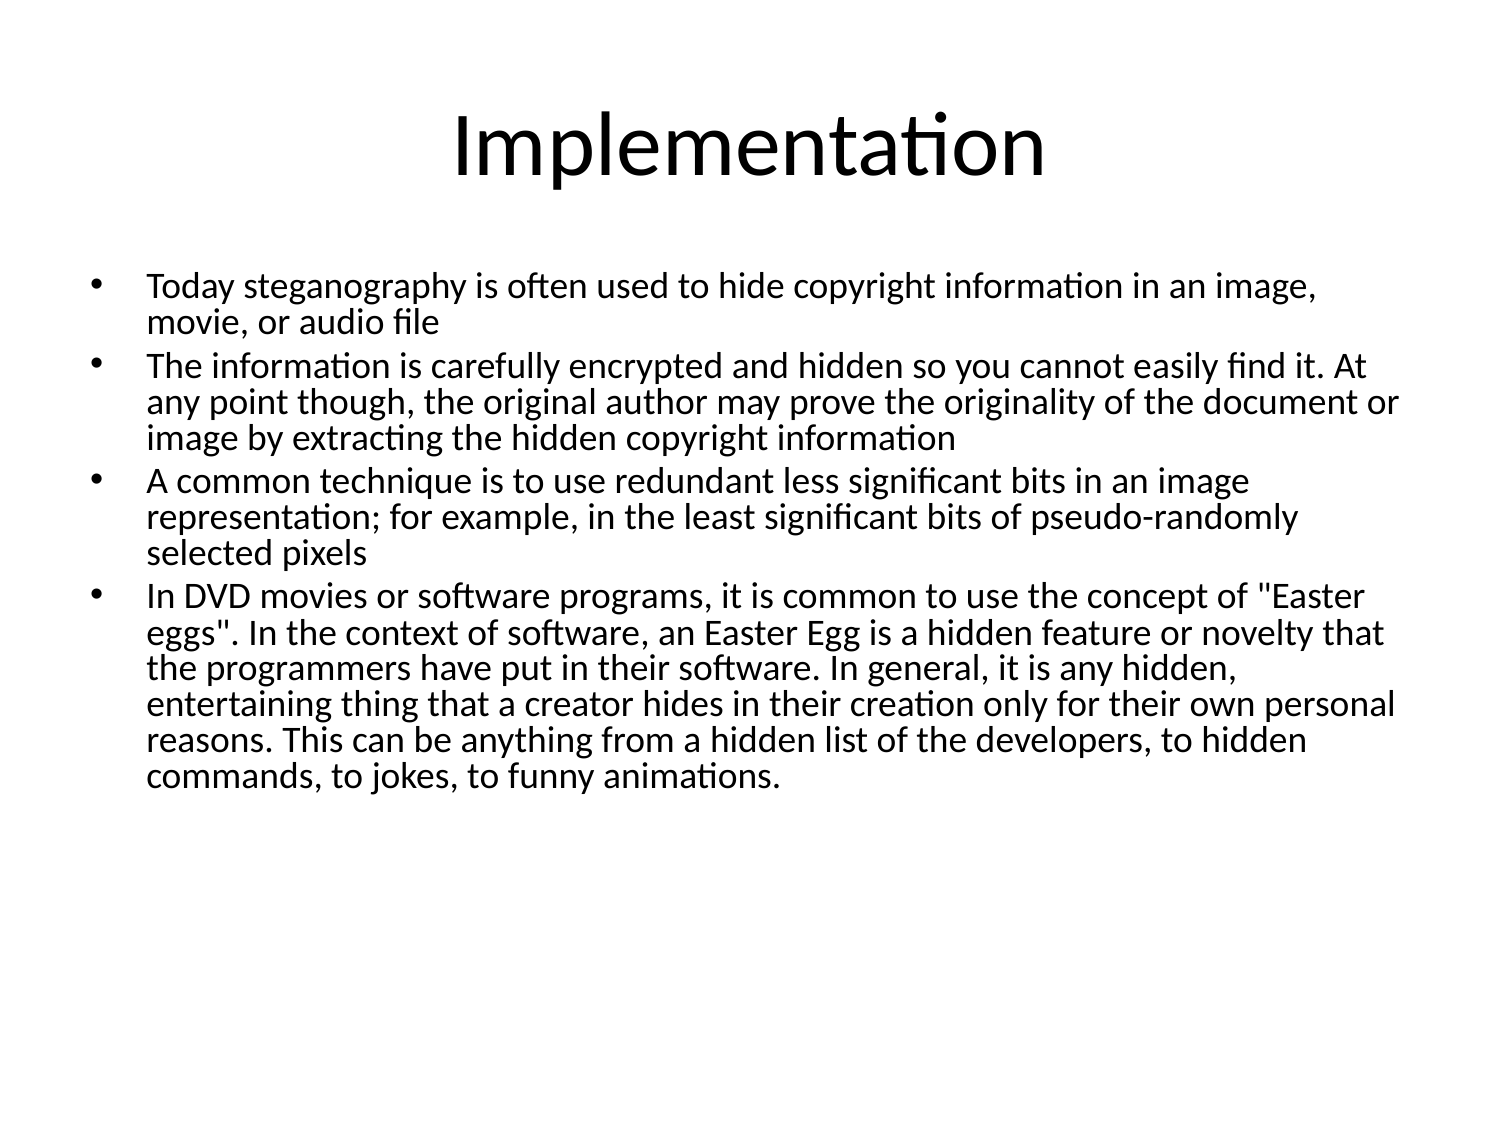

# Implementation
Today steganography is often used to hide copyright information in an image, movie, or audio file
The information is carefully encrypted and hidden so you cannot easily find it. At any point though, the original author may prove the originality of the document or image by extracting the hidden copyright information
A common technique is to use redundant less significant bits in an image representation; for example, in the least significant bits of pseudo-randomly selected pixels
In DVD movies or software programs, it is common to use the concept of "Easter eggs". In the context of software, an Easter Egg is a hidden feature or novelty that the programmers have put in their software. In general, it is any hidden, entertaining thing that a creator hides in their creation only for their own personal reasons. This can be anything from a hidden list of the developers, to hidden commands, to jokes, to funny animations.